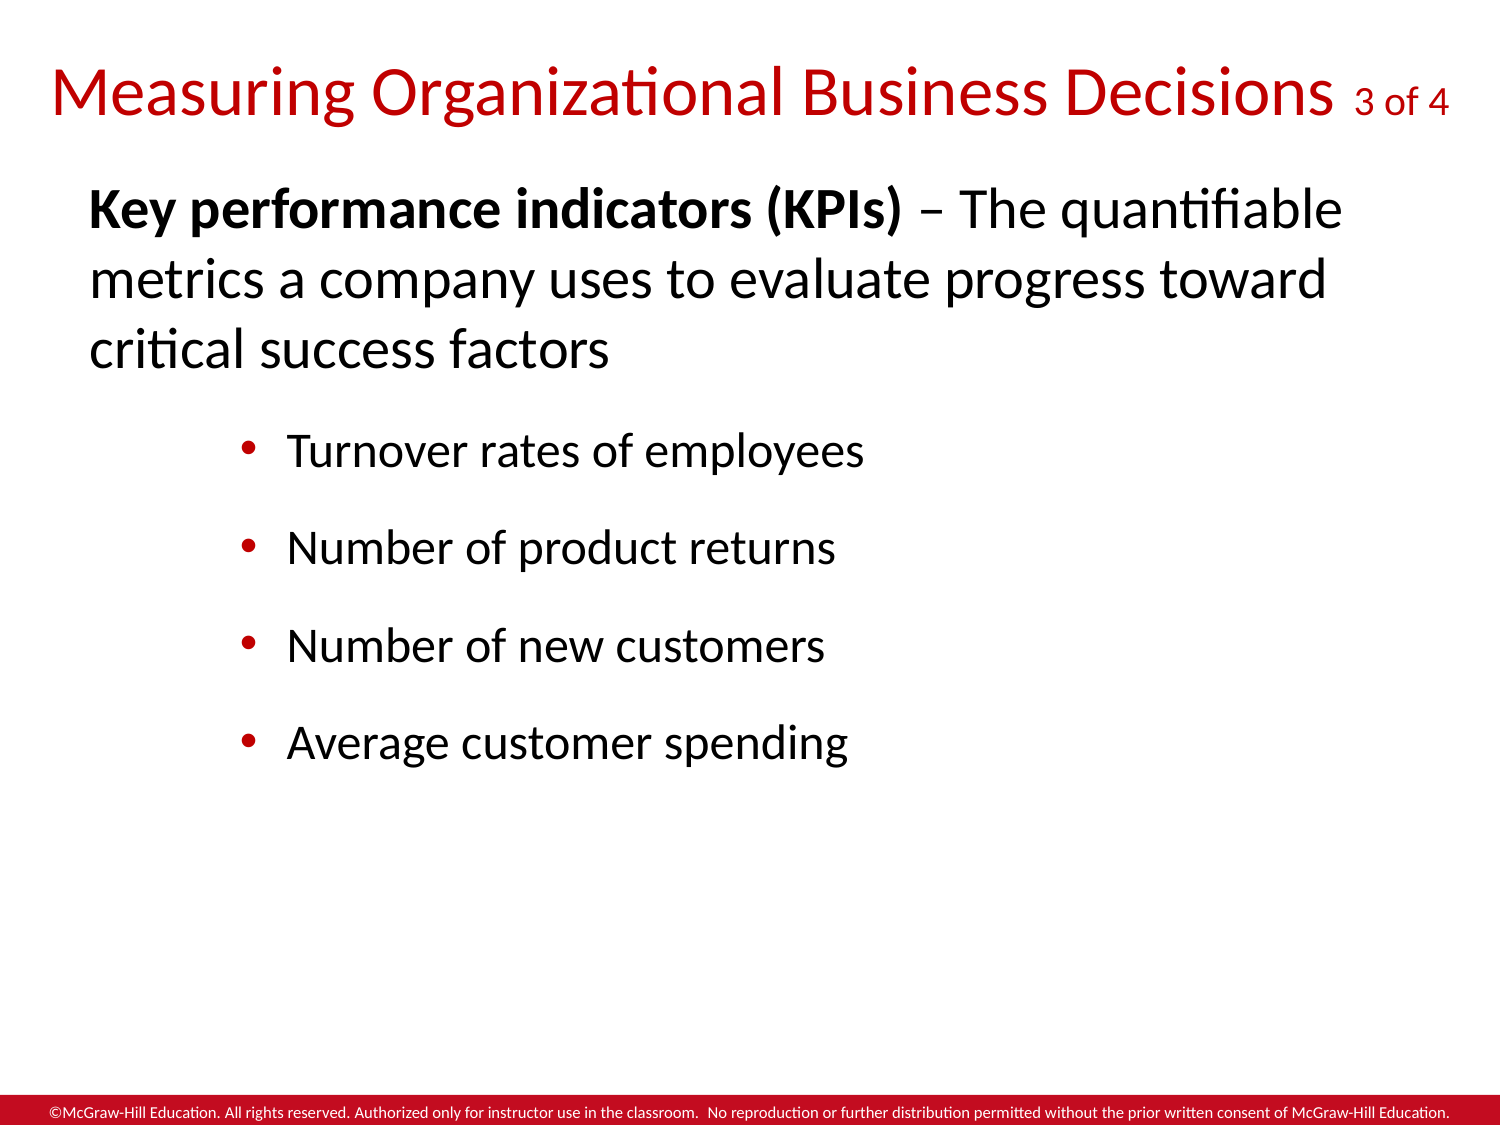

# Measuring Organizational Business Decisions 3 of 4
Key performance indicators (KPIs) – The quantifiable metrics a company uses to evaluate progress toward critical success factors
Turnover rates of employees
Number of product returns
Number of new customers
Average customer spending